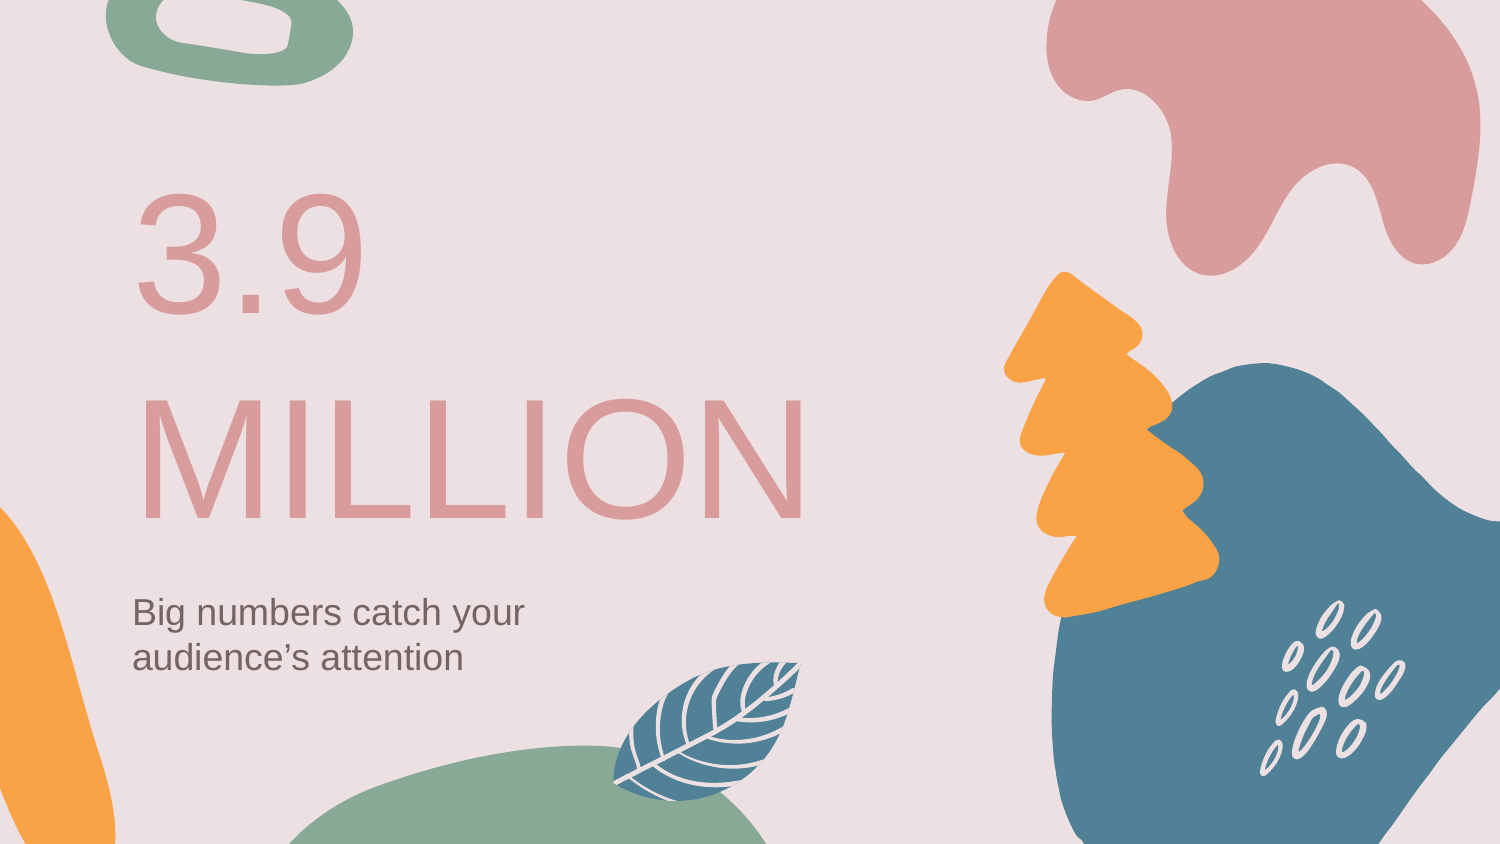

# 3.9
MILLION

Big numbers catch your audience’s attention